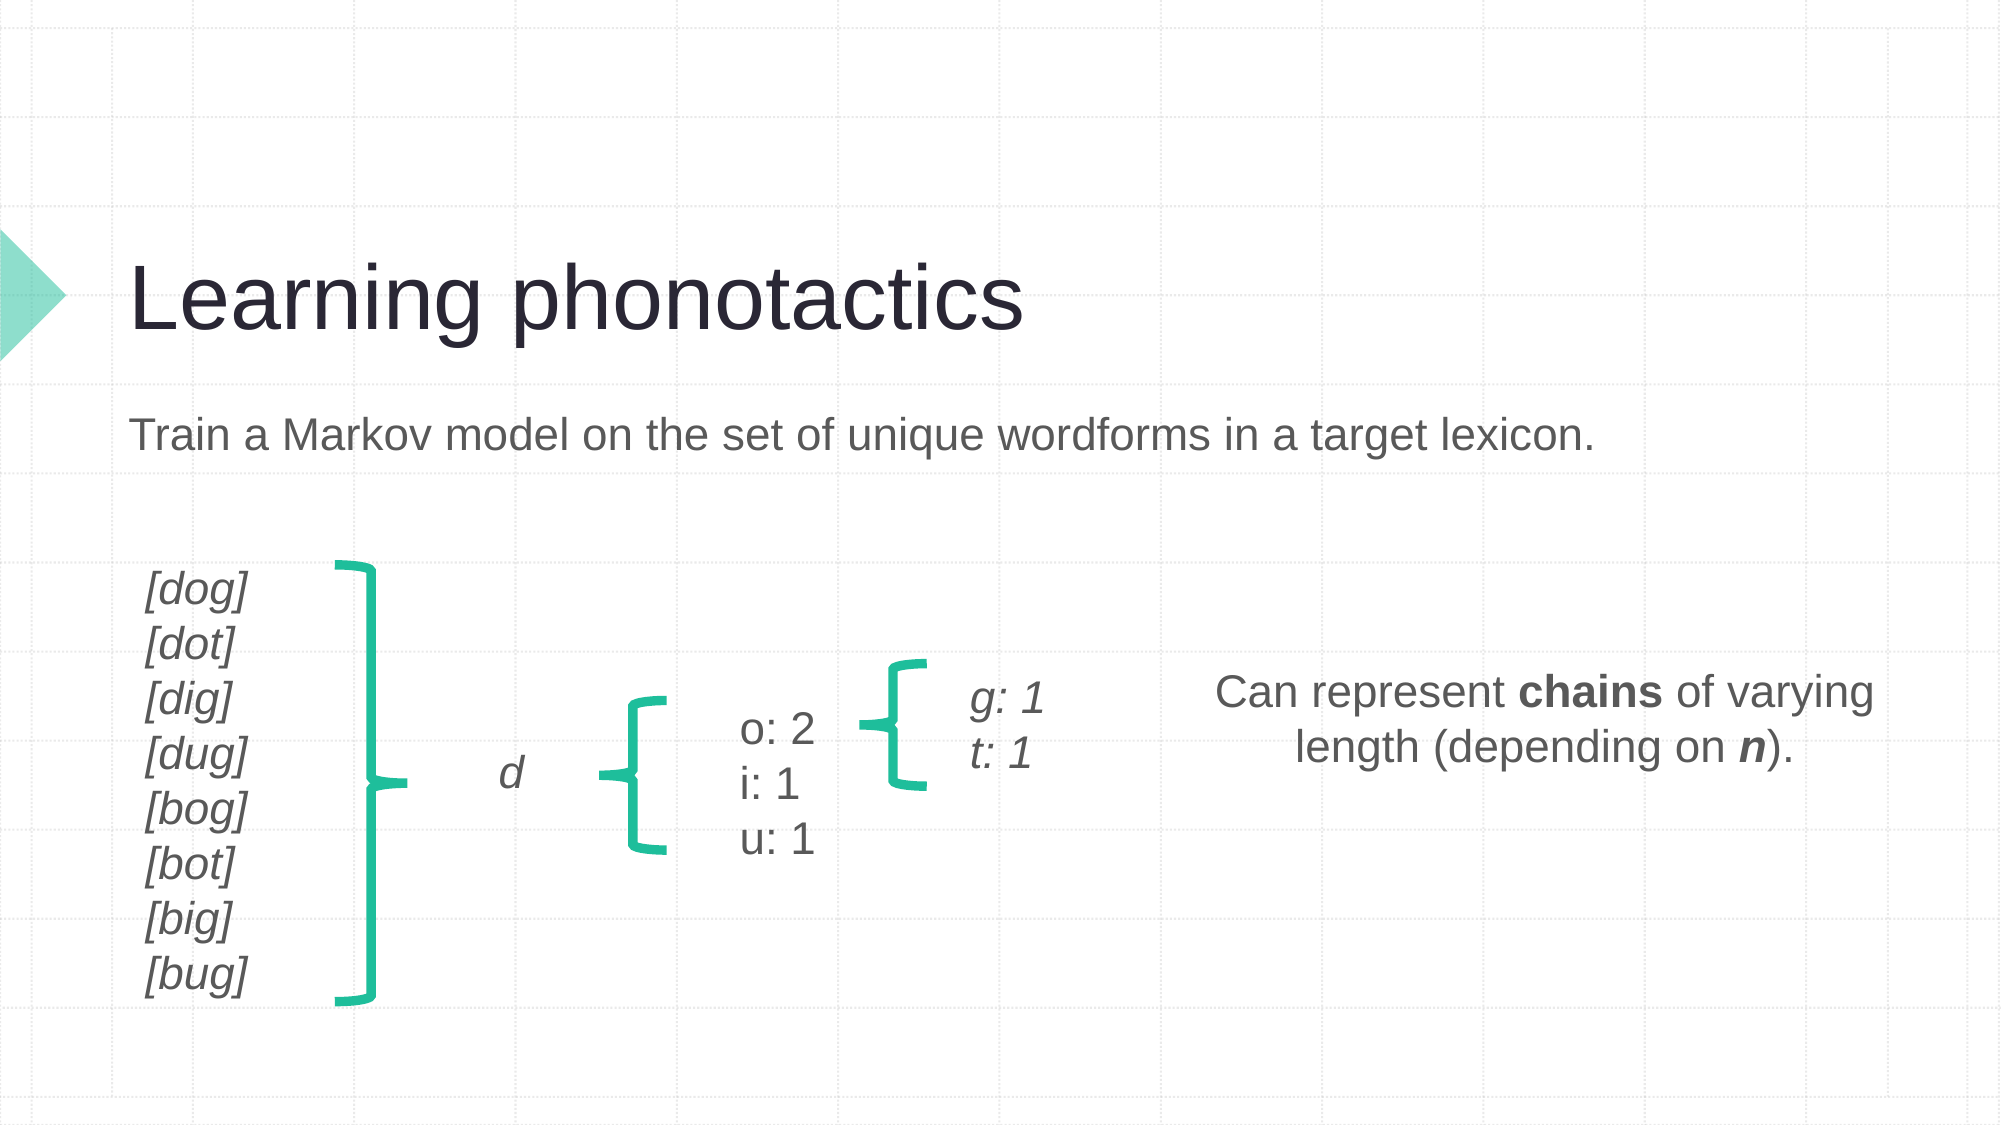

# Learning phonotactics
Train a Markov model on the set of unique wordforms in a target lexicon.

[dog]
[dot]
[dig]
[dug]
[bog]
[bot]
[big]
[bug]

Can represent chains of varying length (depending on n).

g: 1
t: 1

o: 2
i: 1
u: 1

d